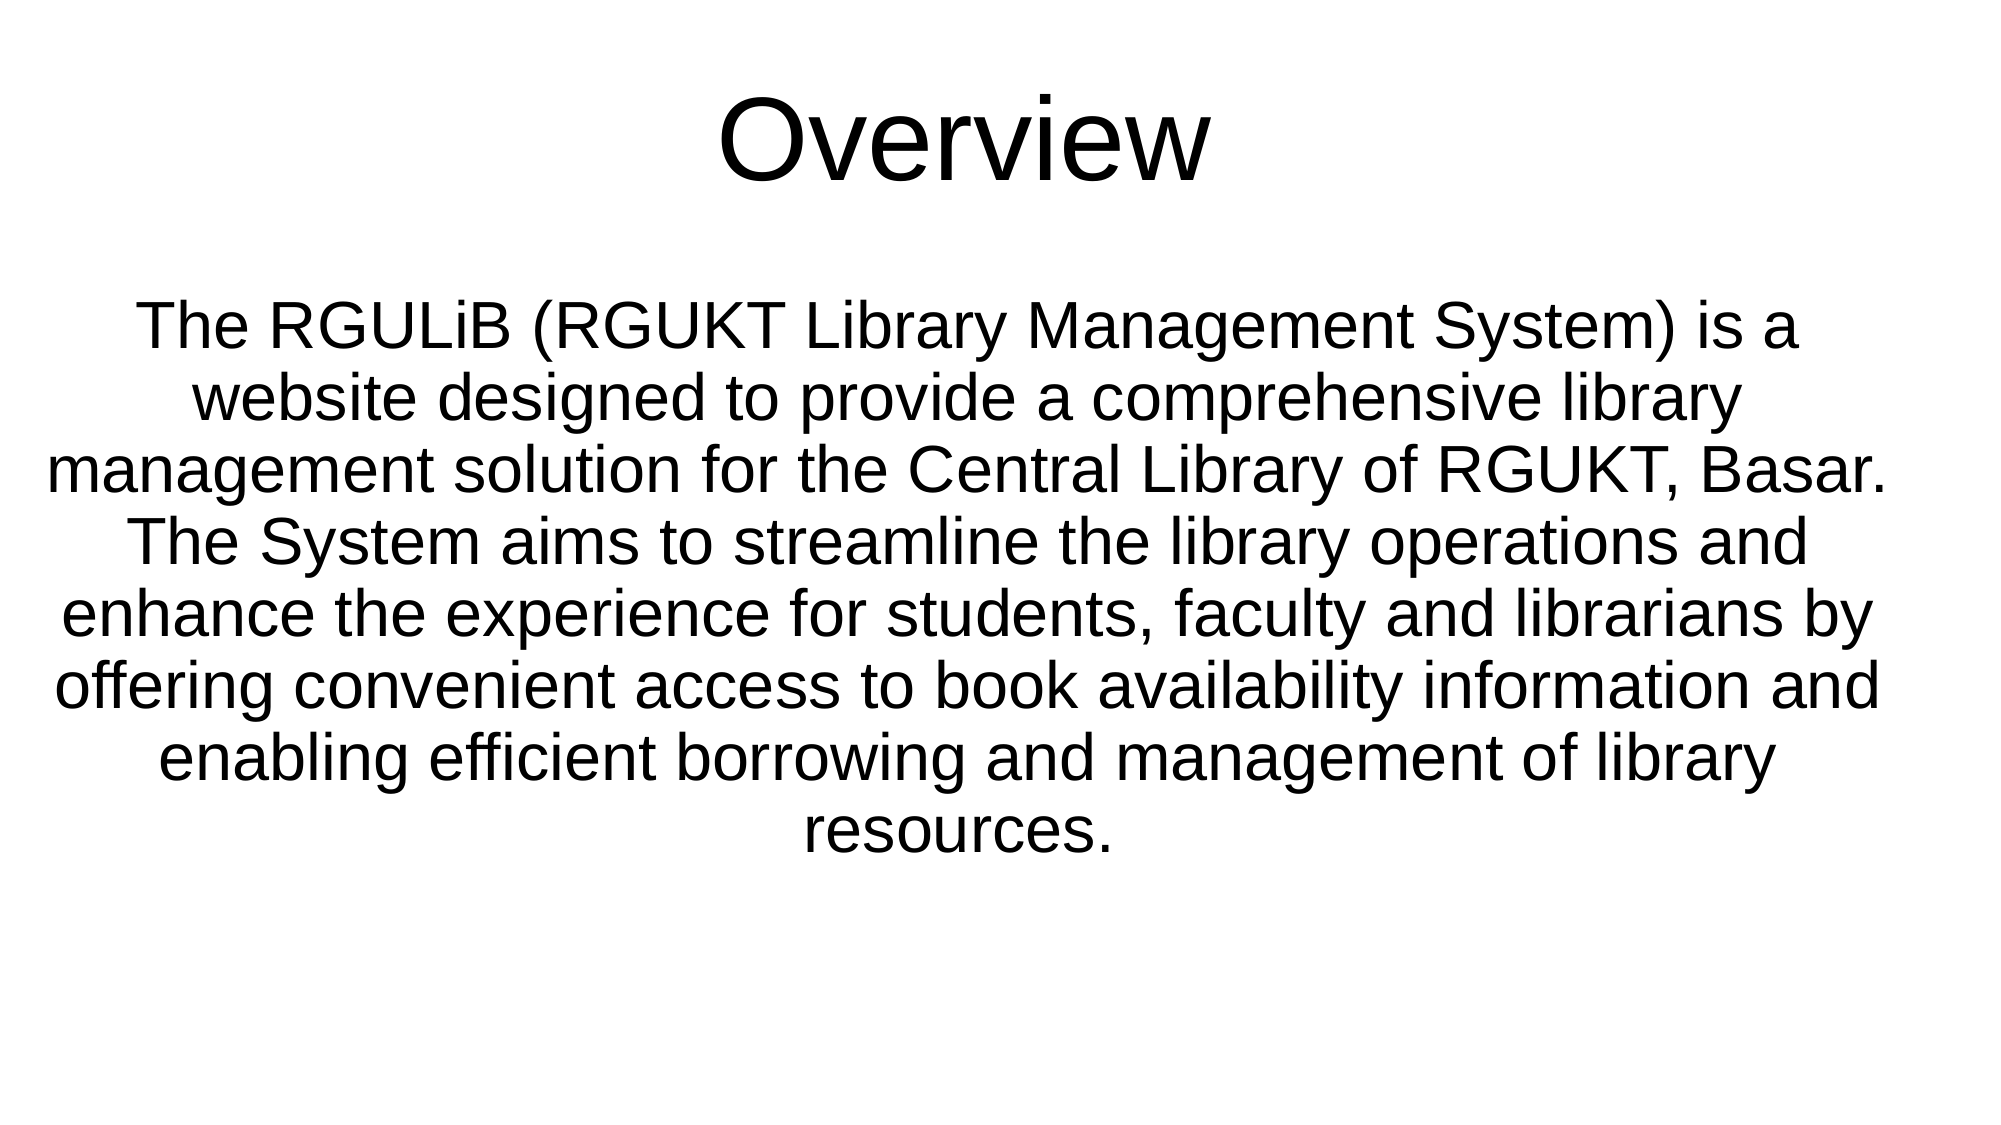

# Overview

The RGULiB (RGUKT Library Management System) is a website designed to provide a comprehensive library management solution for the Central Library of RGUKT, Basar. The System aims to streamline the library operations and enhance the experience for students, faculty and librarians by offering convenient access to book availability information and enabling efficient borrowing and management of library resources.